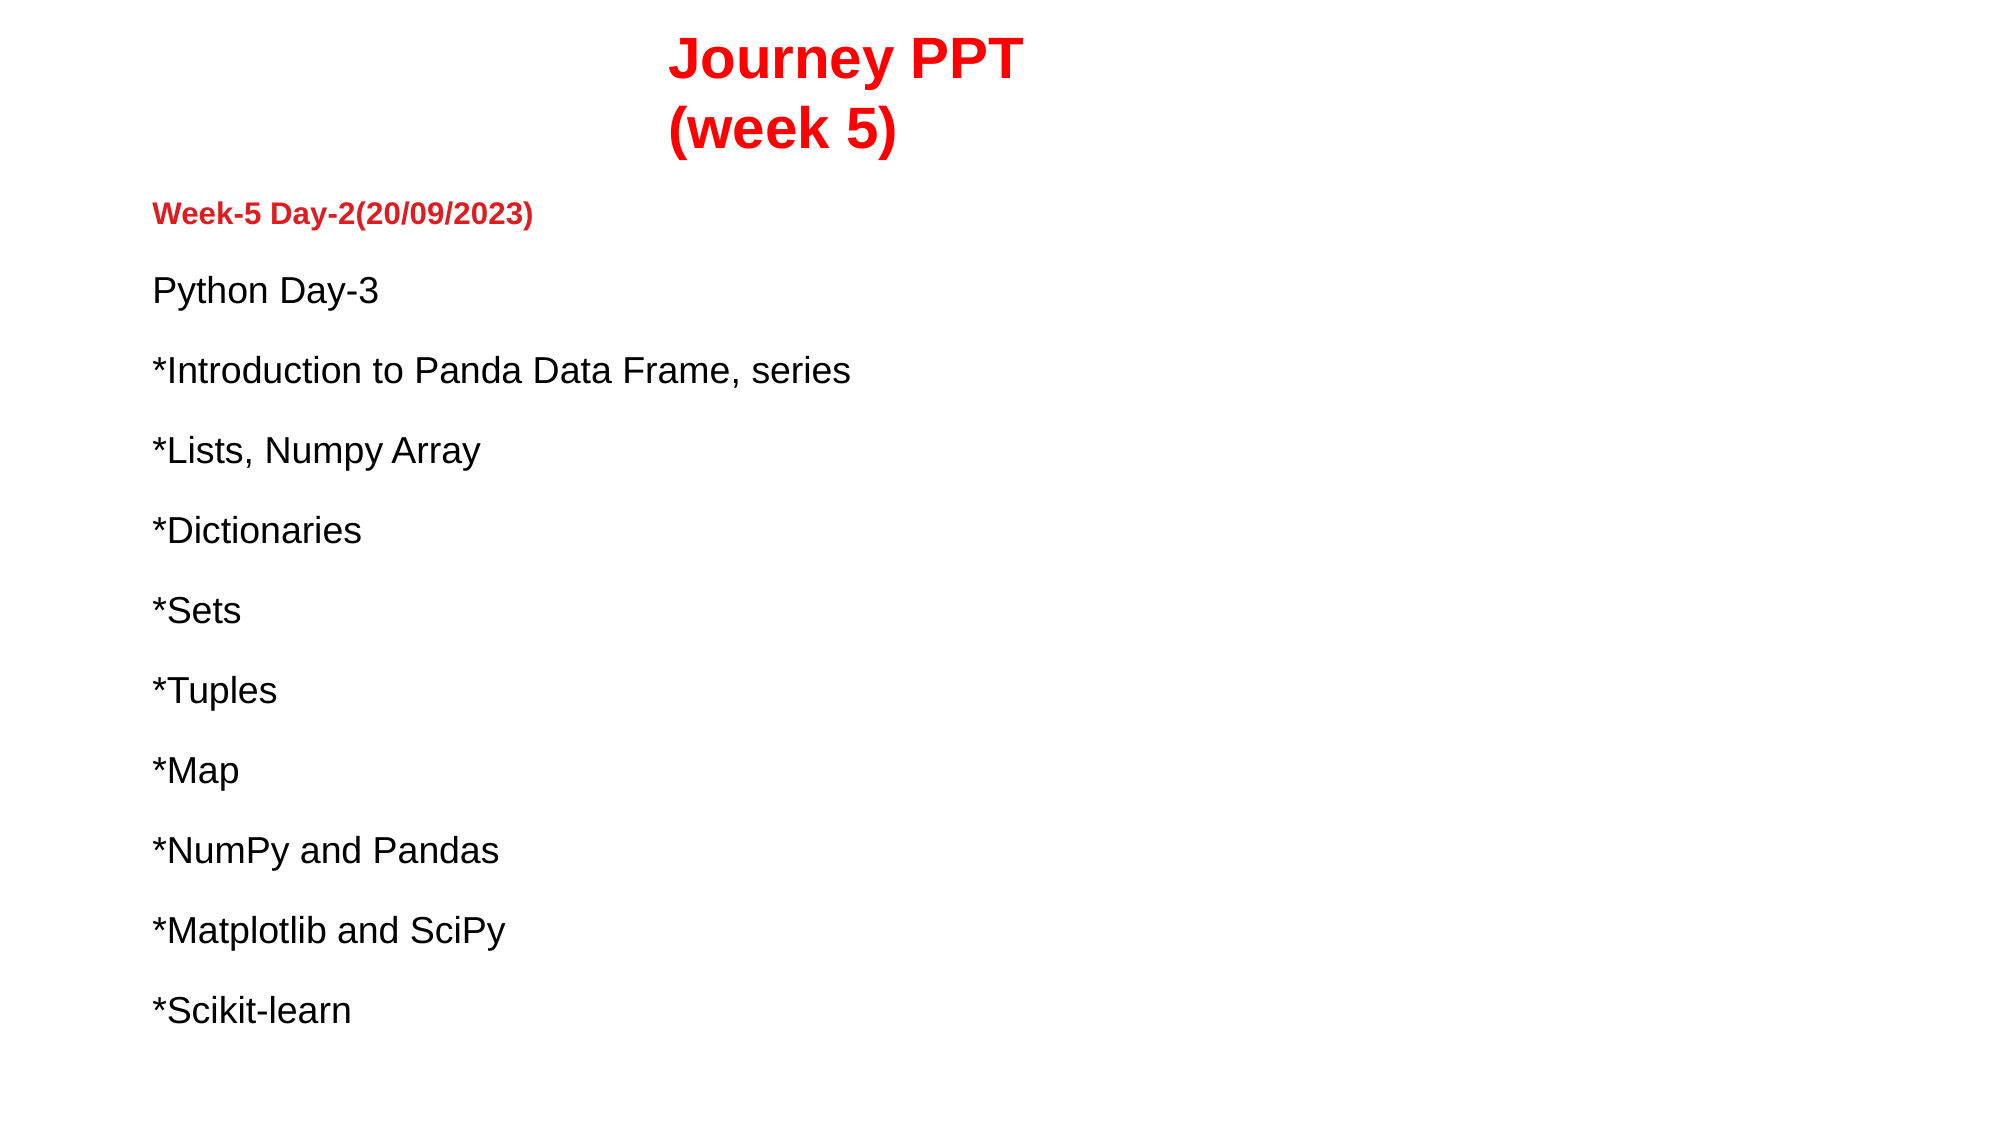

Journey PPT
(week 5)
Week-5 Day-2(20/09/2023)
Python Day-3
*Introduction to Panda Data Frame, series
*Lists, Numpy Array
*Dictionaries
*Sets
*Tuples
*Map
*NumPy and Pandas
*Matplotlib and SciPy
*Scikit-learn